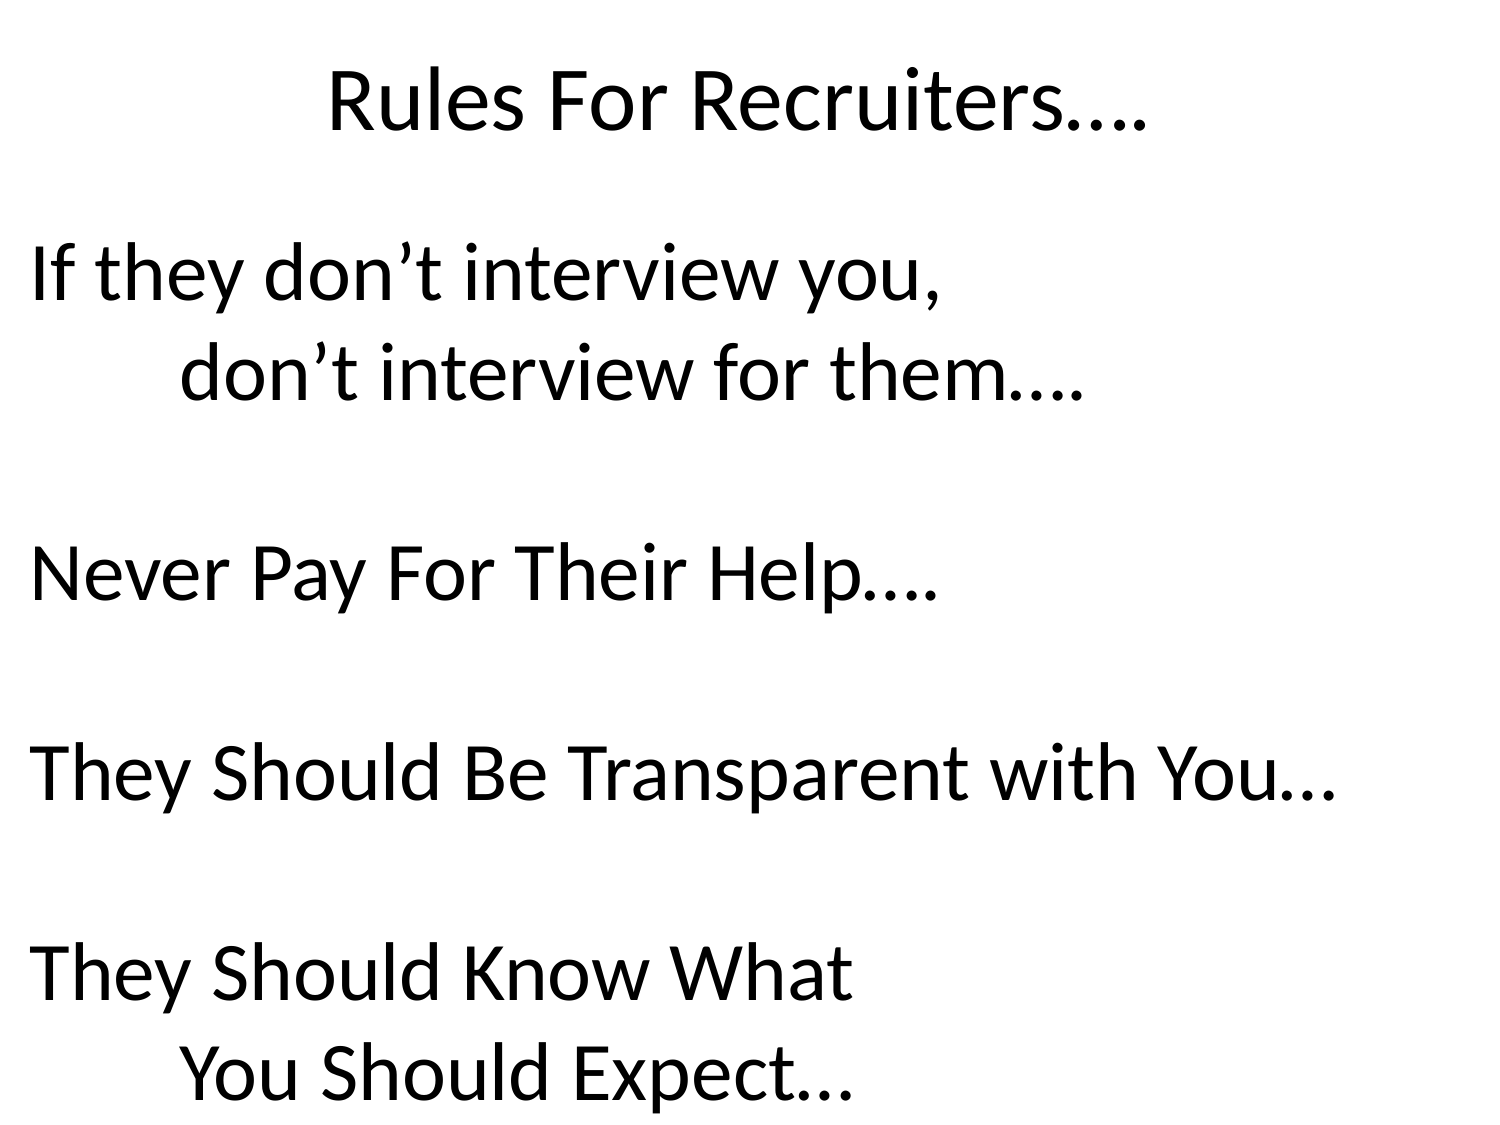

Rules For Recruiters….
If they don’t interview you,
	don’t interview for them….

Never Pay For Their Help….

They Should Be Transparent with You…

They Should Know What
	You Should Expect…